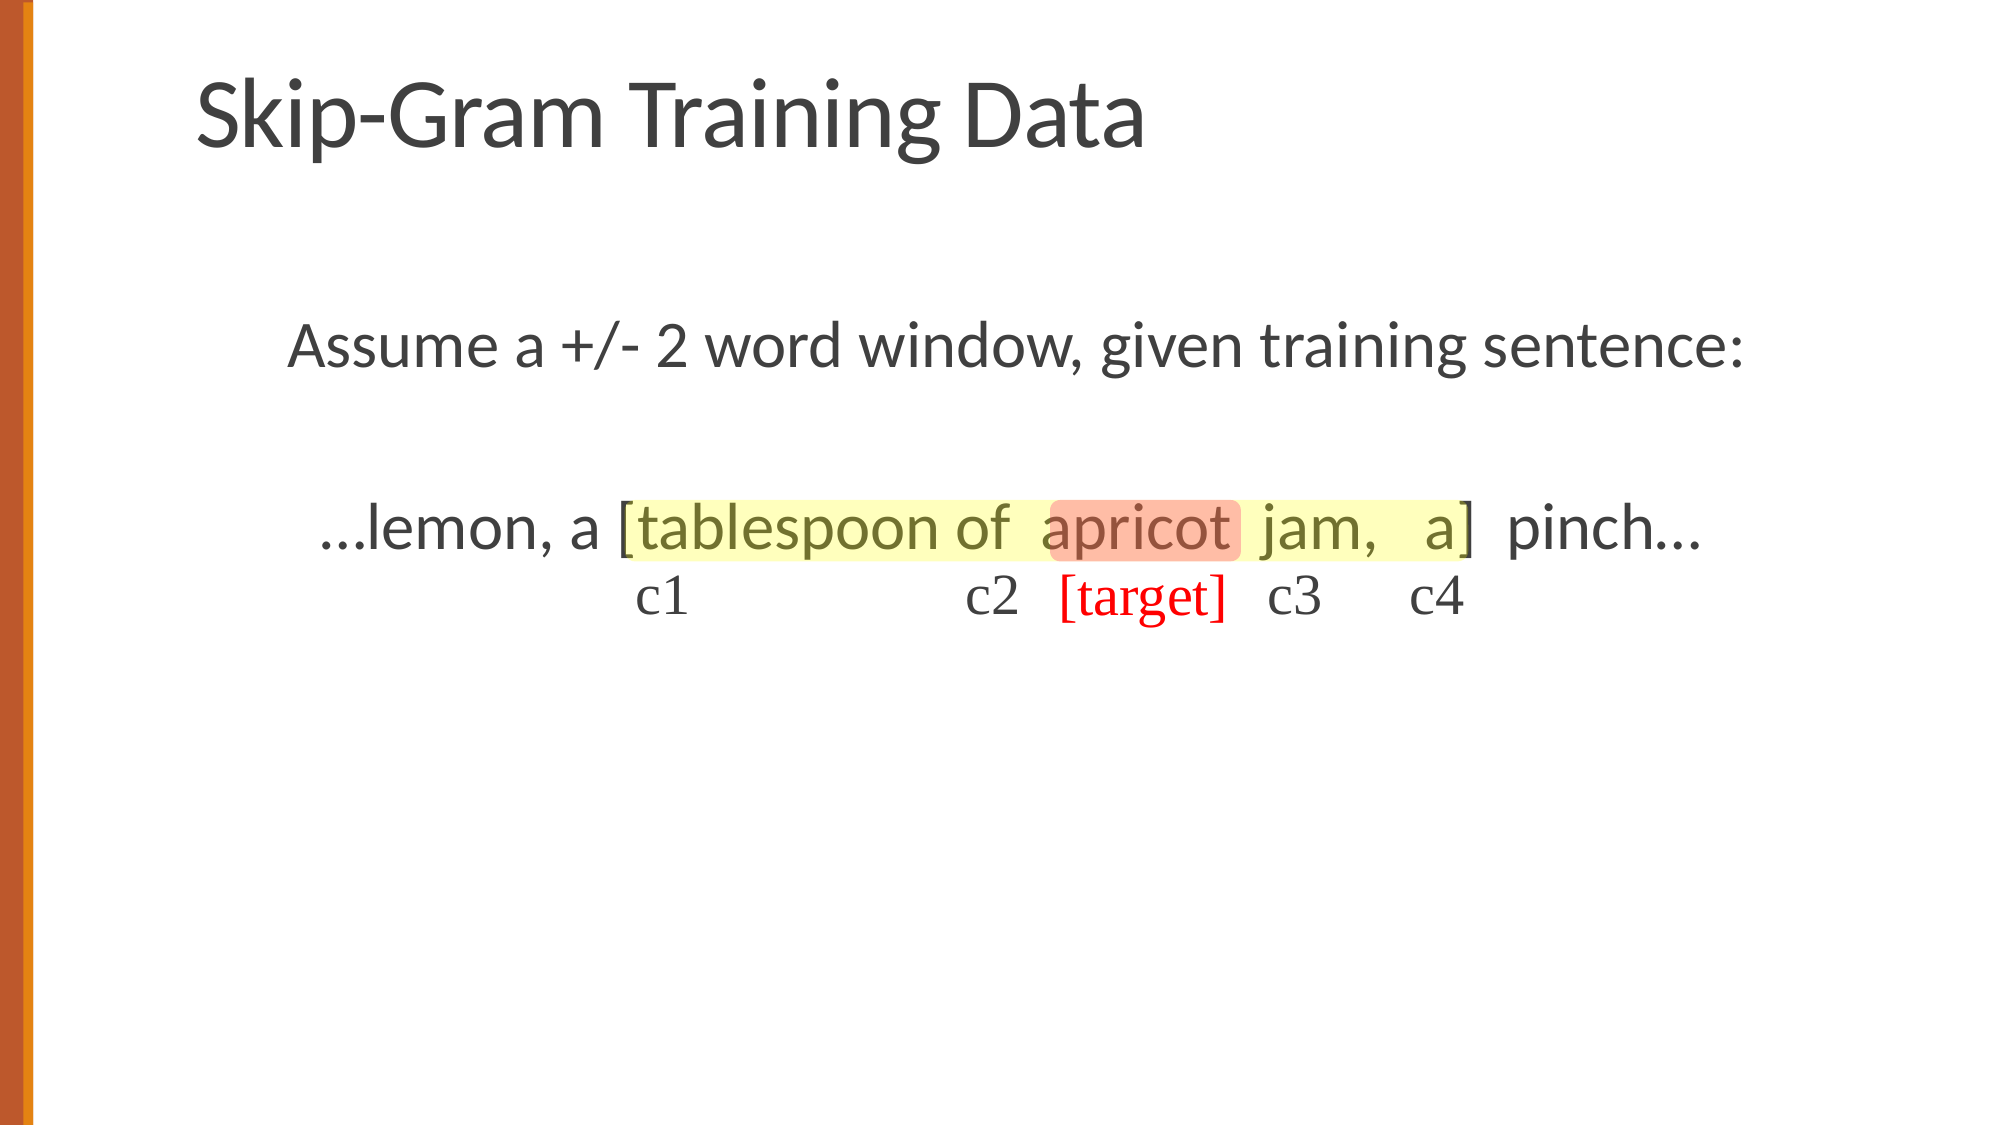

# Skip-Gram Training Data
Assume a +/- 2 word window, given training sentence:

…lemon, a [tablespoon of  apricot  jam,   a]  pinch…
                        c1                   c2                 c3      c4

		                                [target]